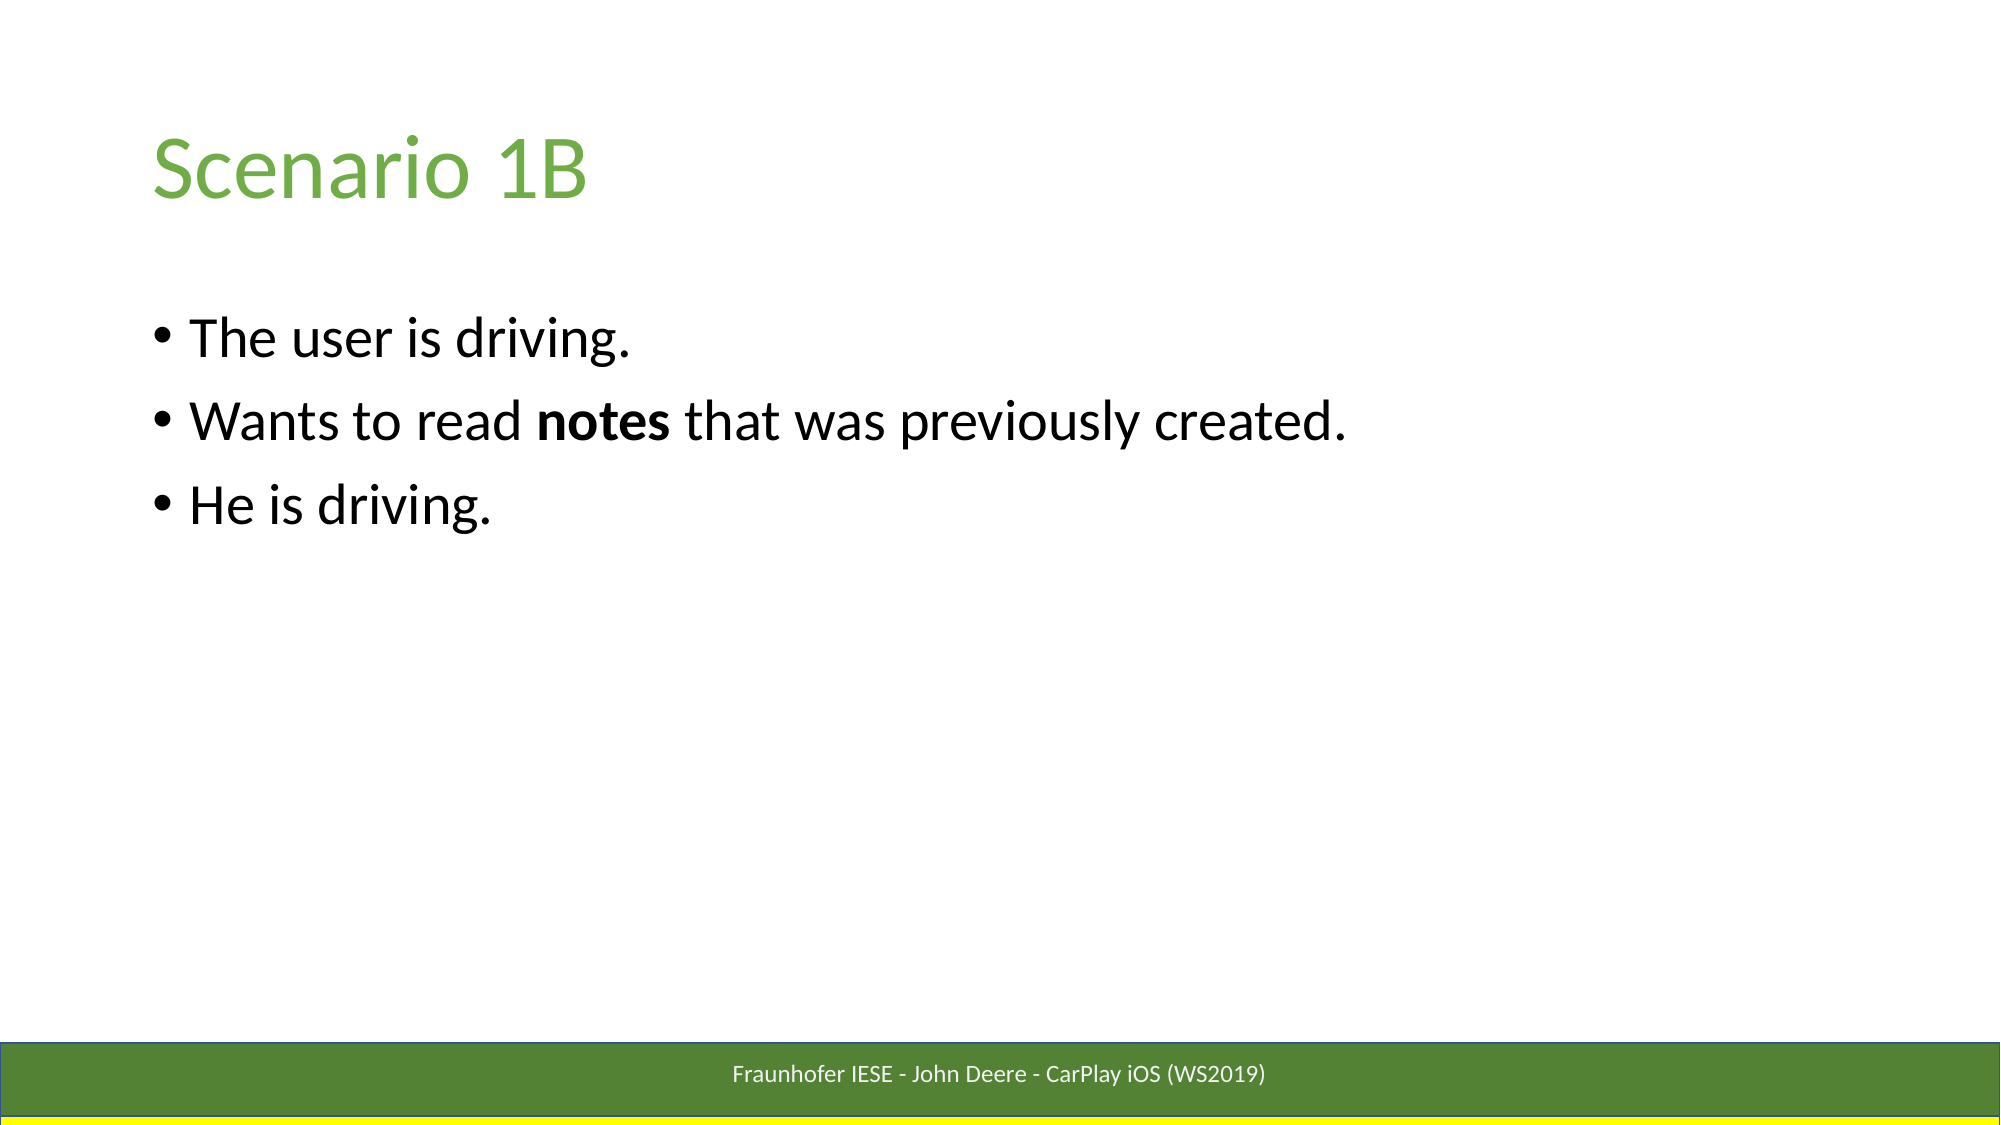

# Scenario 1B
The user is driving.
Wants to read notes that was previously created.
He is driving.

Fraunhofer IESE - John Deere - CarPlay iOS (WS2019)